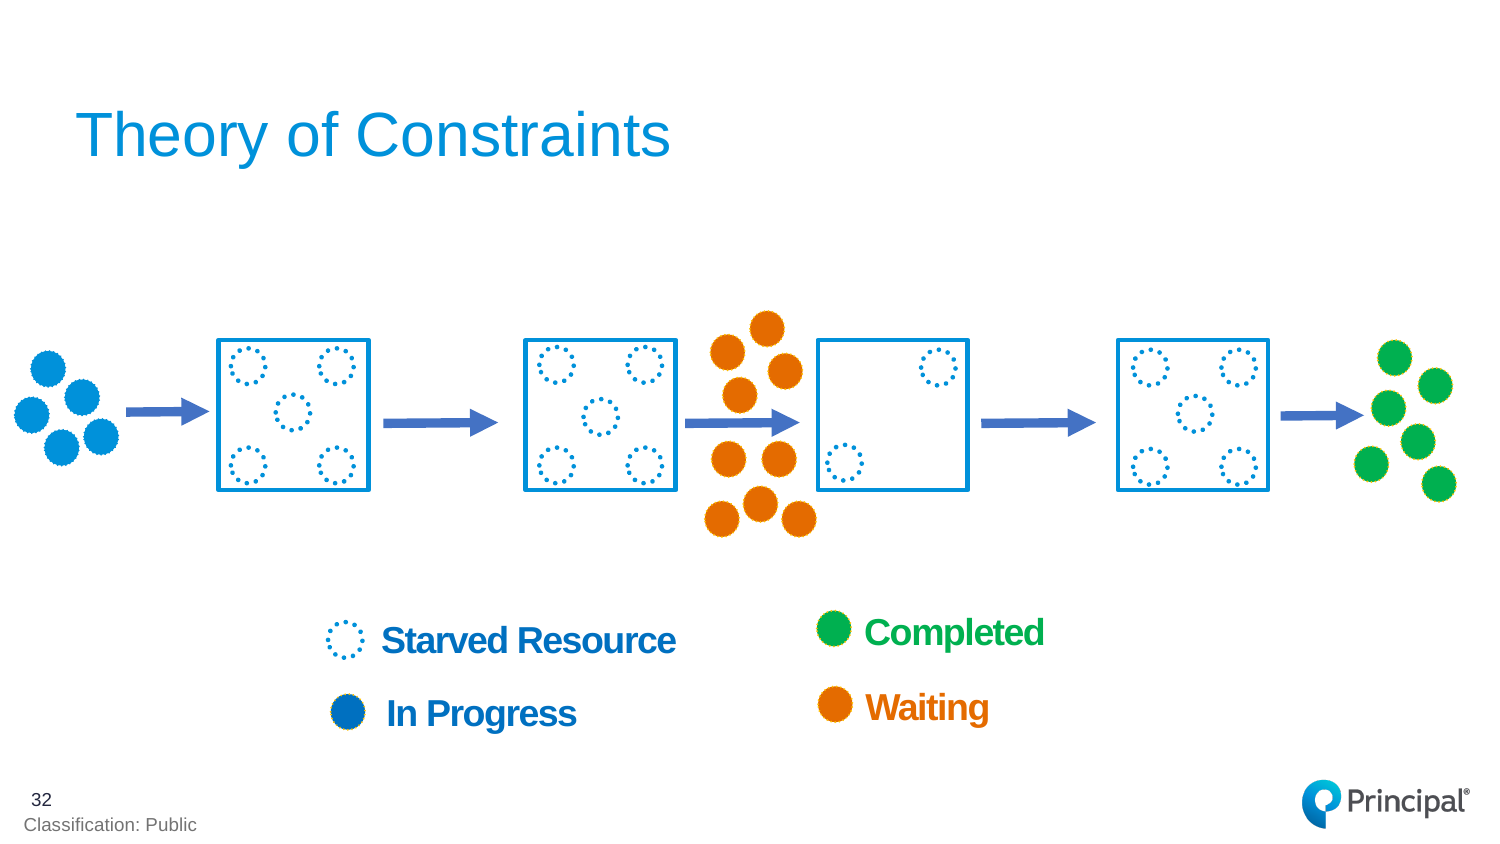

# Theory of Constraints

Completed

Starved Resource

Waiting

In Progress

32